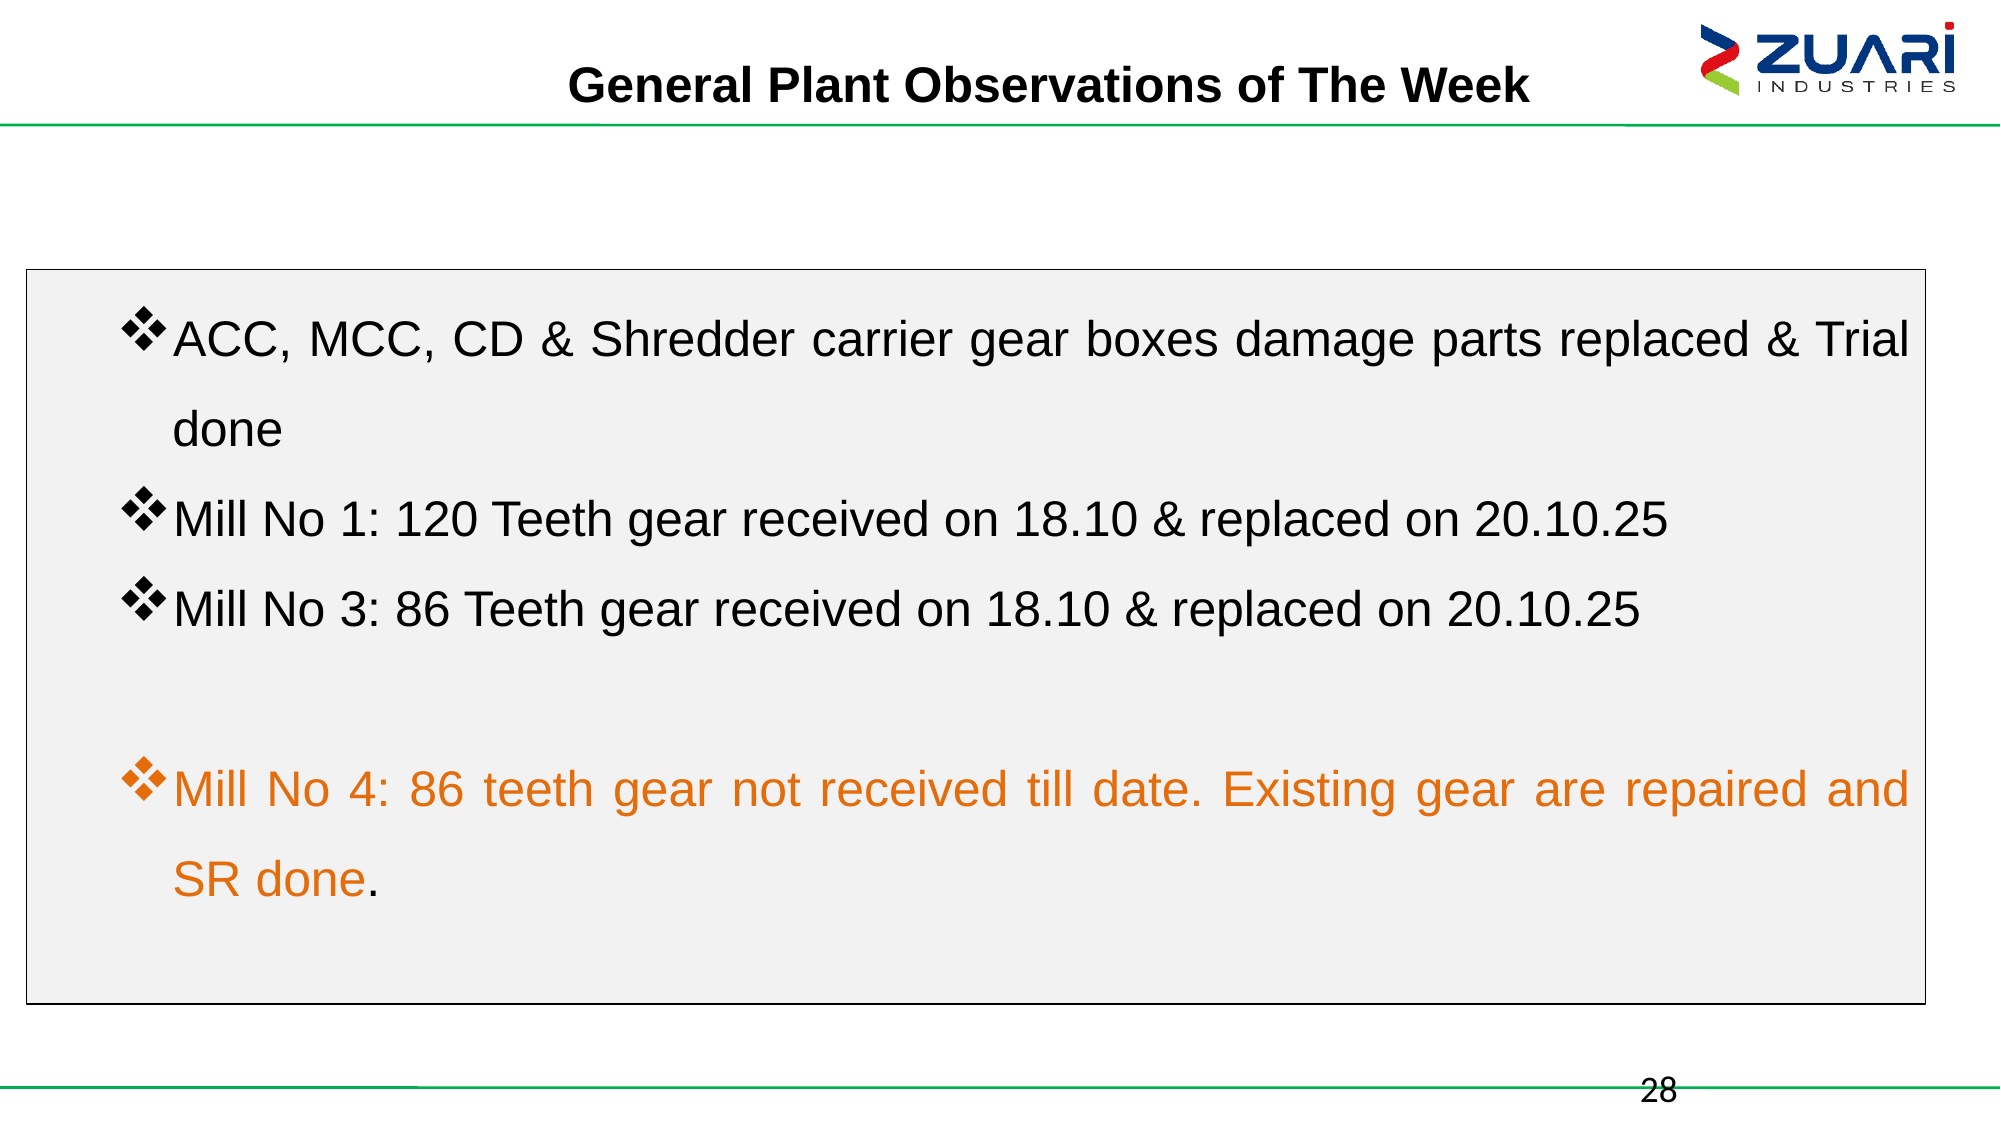

General Plant Observations of The Week
ACC, MCC, CD & Shredder carrier gear boxes damage parts replaced & Trial done
Mill No 1: 120 Teeth gear received on 18.10 & replaced on 20.10.25
Mill No 3: 86 Teeth gear received on 18.10 & replaced on 20.10.25

Mill No 4: 86 teeth gear not received till date. Existing gear are repaired and SR done.

28